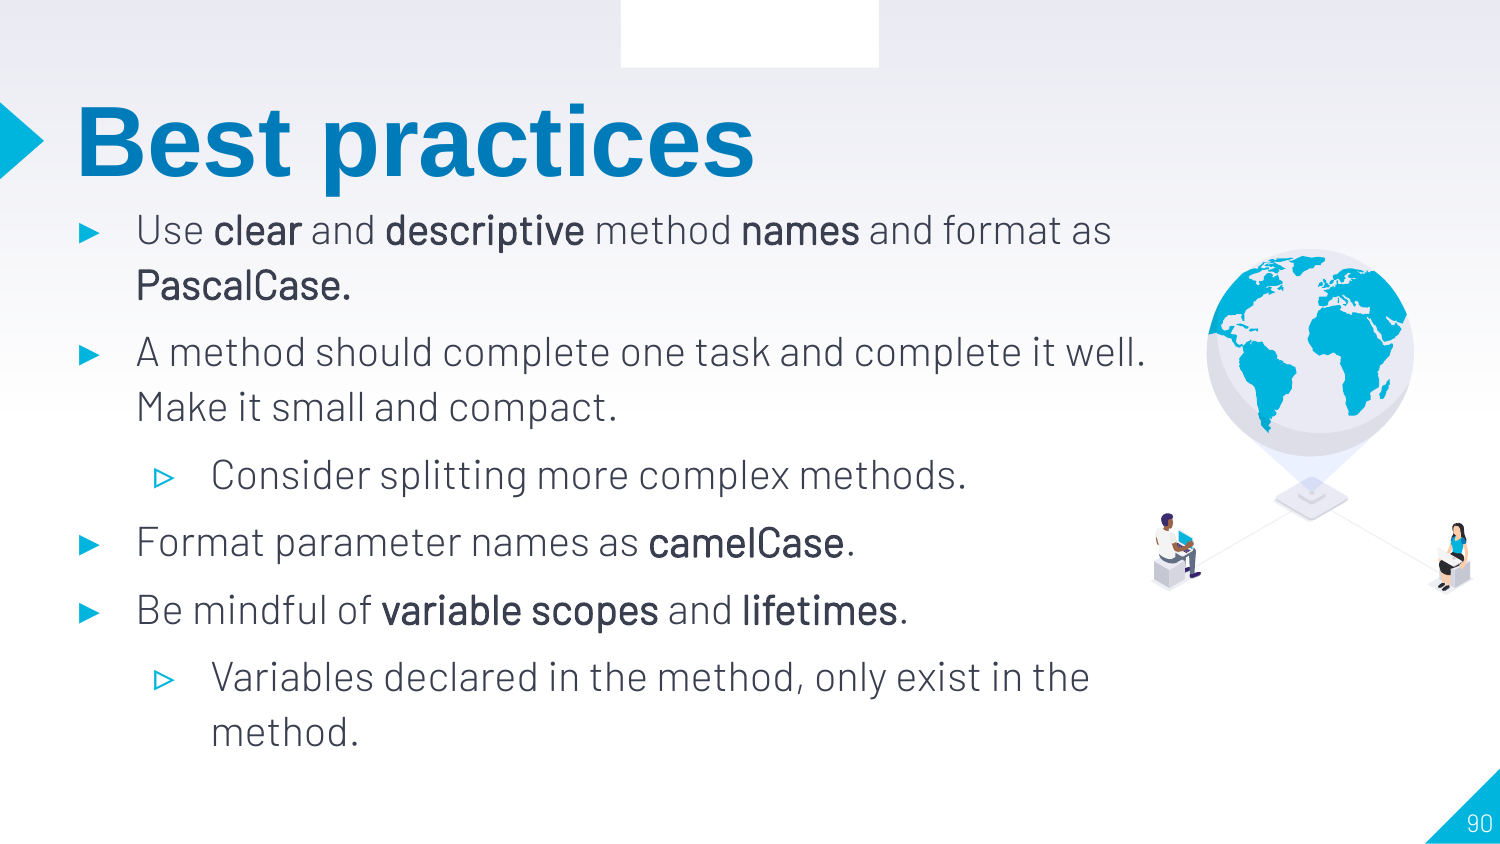

Section Review

# Best practices
Use clear and descriptive method names and format as PascalCase.
A method should complete one task and complete it well. Make it small and compact.
Consider splitting more complex methods.
Format parameter names as camelCase.
Be mindful of variable scopes and lifetimes.
Variables declared in the method, only exist in the method.

90